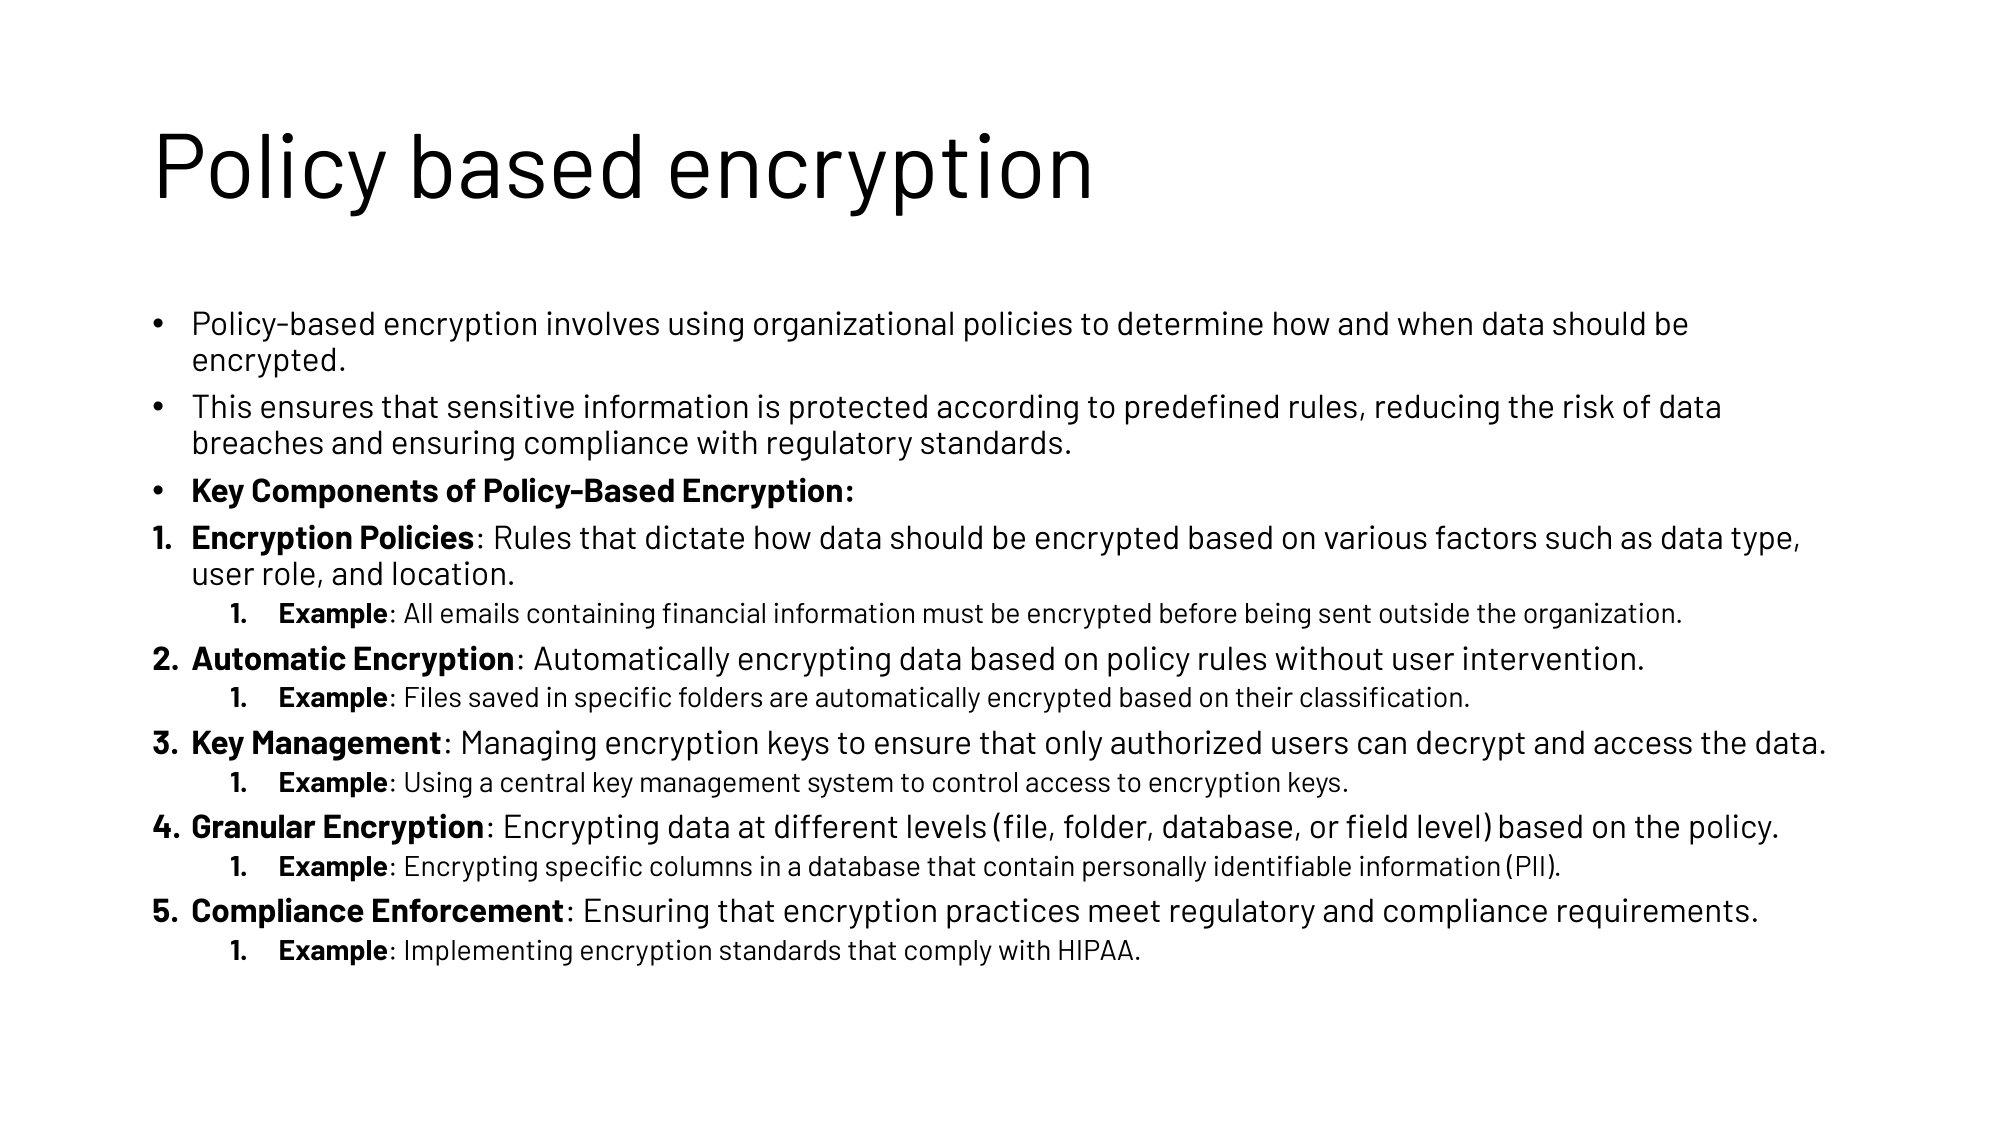

# Policy based encryption
Policy-based encryption involves using organizational policies to determine how and when data should be encrypted.
This ensures that sensitive information is protected according to predefined rules, reducing the risk of data breaches and ensuring compliance with regulatory standards.
Key Components of Policy-Based Encryption:
Encryption Policies: Rules that dictate how data should be encrypted based on various factors such as data type, user role, and location.
Example: All emails containing financial information must be encrypted before being sent outside the organization.
Automatic Encryption: Automatically encrypting data based on policy rules without user intervention.
Example: Files saved in specific folders are automatically encrypted based on their classification.
Key Management: Managing encryption keys to ensure that only authorized users can decrypt and access the data.
Example: Using a central key management system to control access to encryption keys.
Granular Encryption: Encrypting data at different levels (file, folder, database, or field level) based on the policy.
Example: Encrypting specific columns in a database that contain personally identifiable information (PII).
Compliance Enforcement: Ensuring that encryption practices meet regulatory and compliance requirements.
Example: Implementing encryption standards that comply with HIPAA.